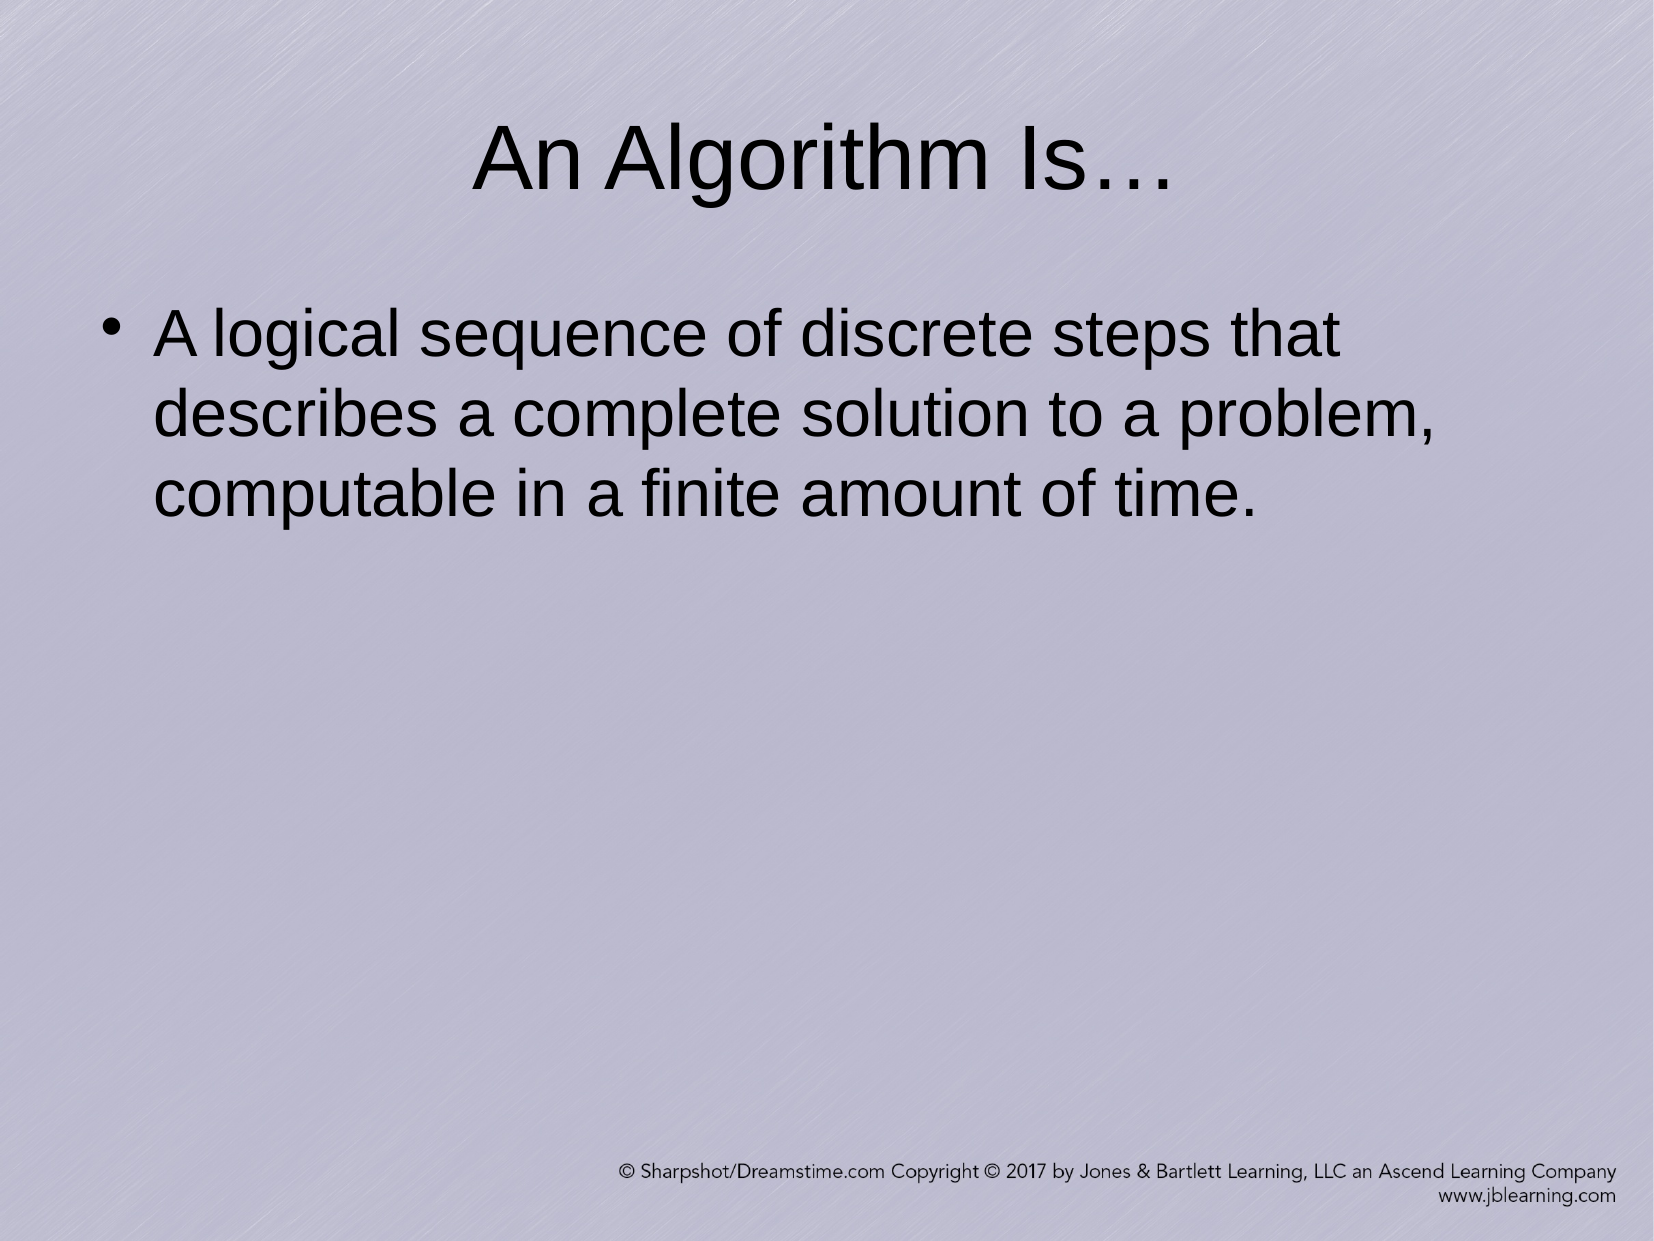

An Algorithm Is…
A logical sequence of discrete steps that describes a complete solution to a problem, computable in a finite amount of time.